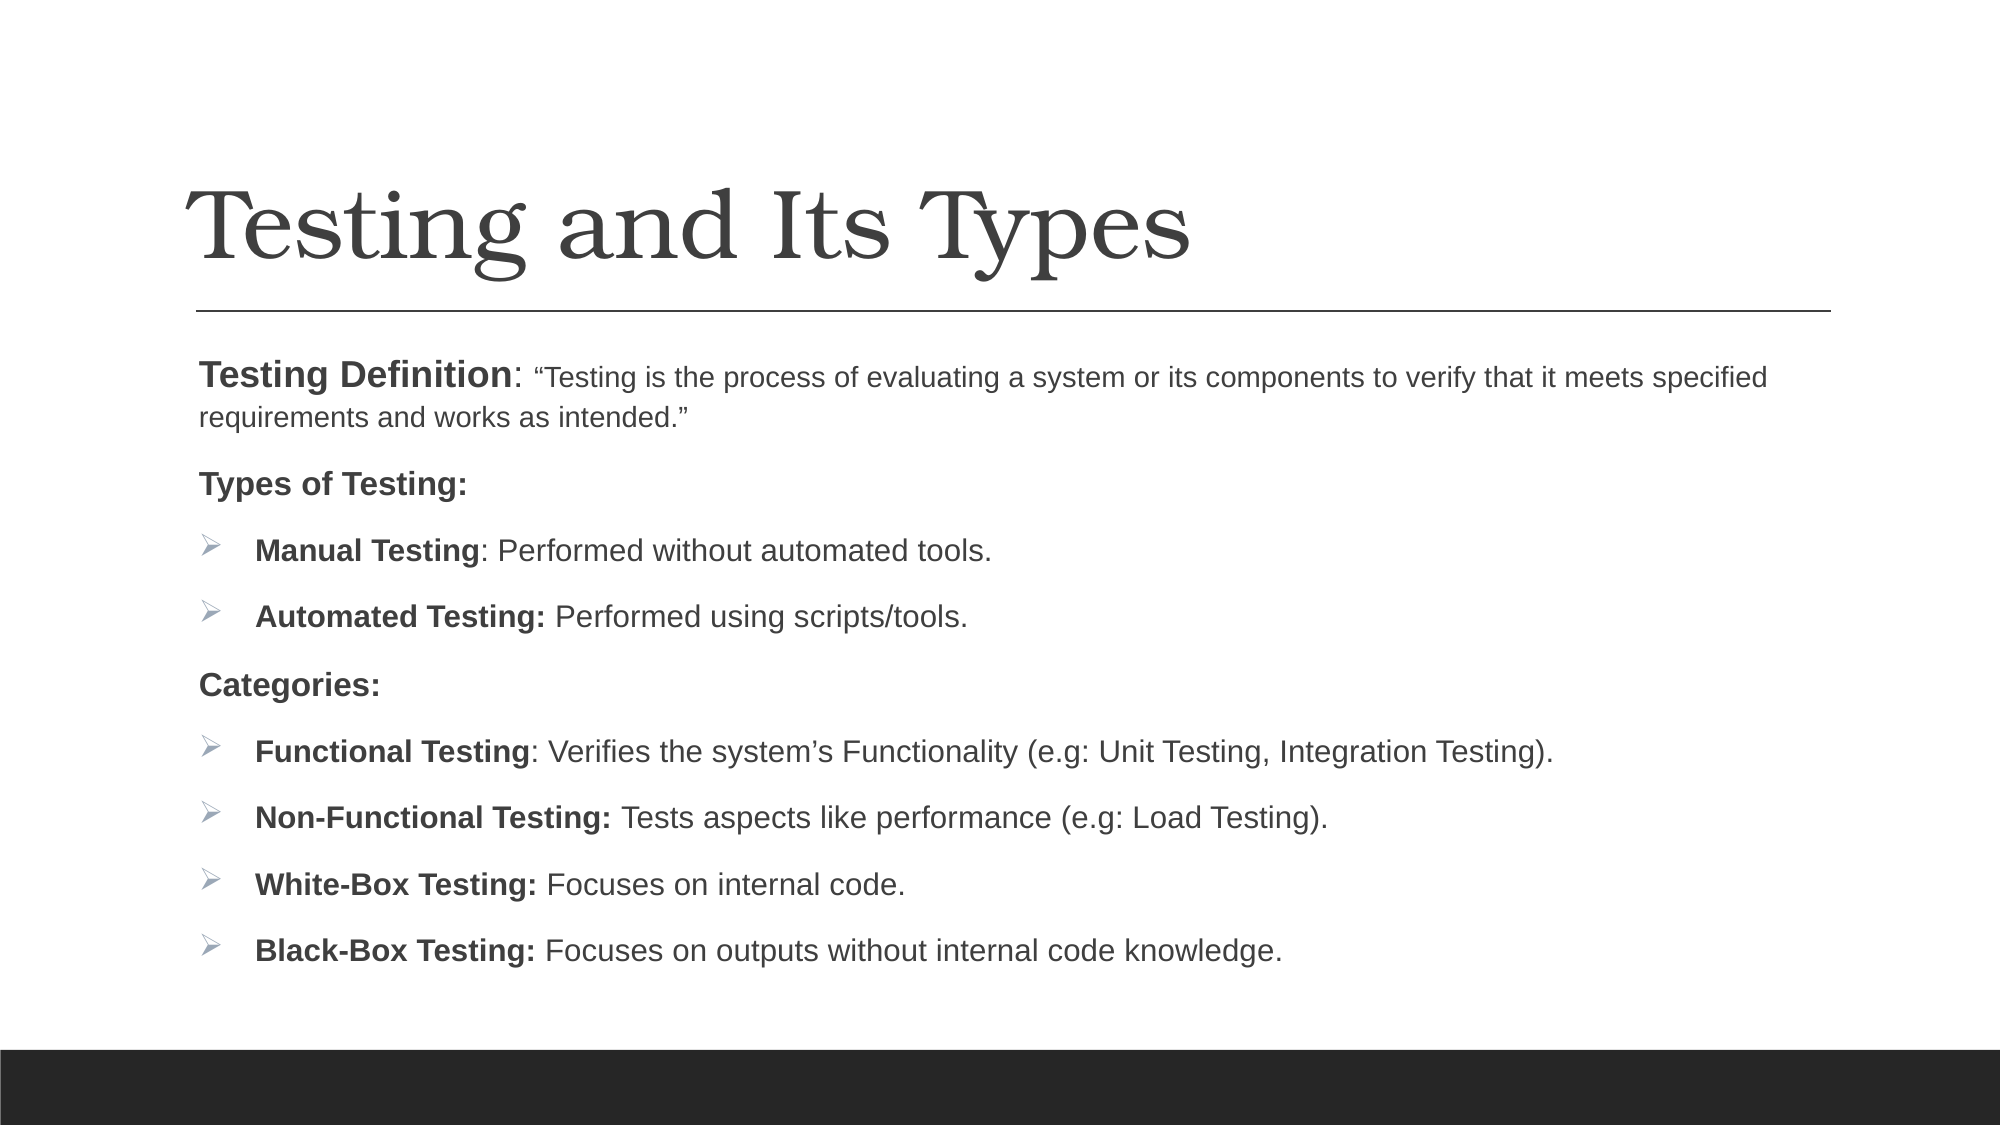

# Testing and Its Types
Testing Definition: “Testing is the process of evaluating a system or its components to verify that it meets specified requirements and works as intended.”
Types of Testing:
Manual Testing: Performed without automated tools.
Automated Testing: Performed using scripts/tools.
Categories:
Functional Testing: Verifies the system’s Functionality (e.g: Unit Testing, Integration Testing).
Non-Functional Testing: Tests aspects like performance (e.g: Load Testing).
White-Box Testing: Focuses on internal code.
Black-Box Testing: Focuses on outputs without internal code knowledge.